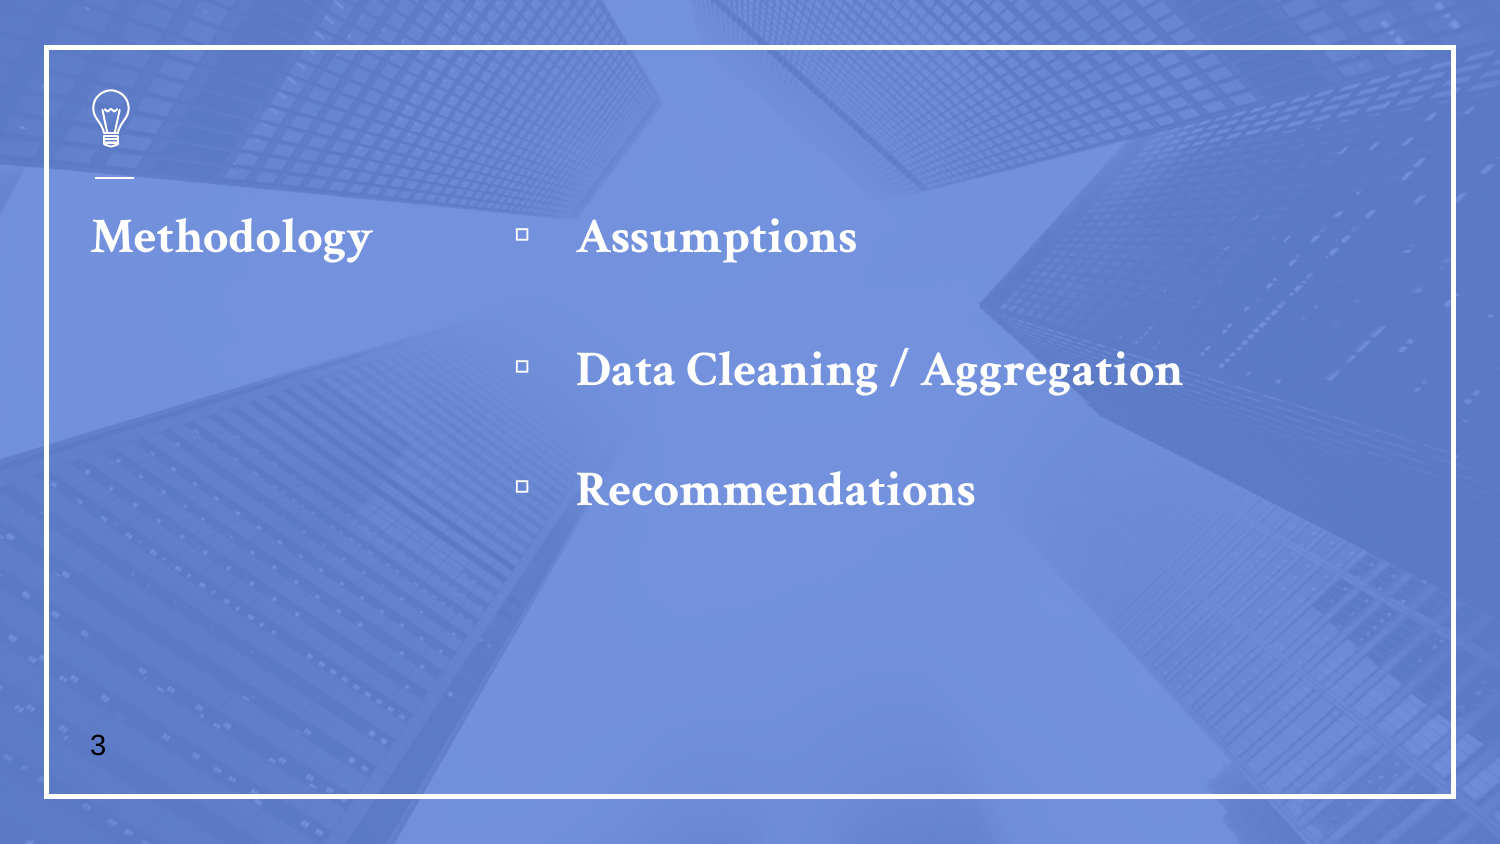

# Methodology
Assumptions

Data Cleaning / Aggregation

Recommendations
3